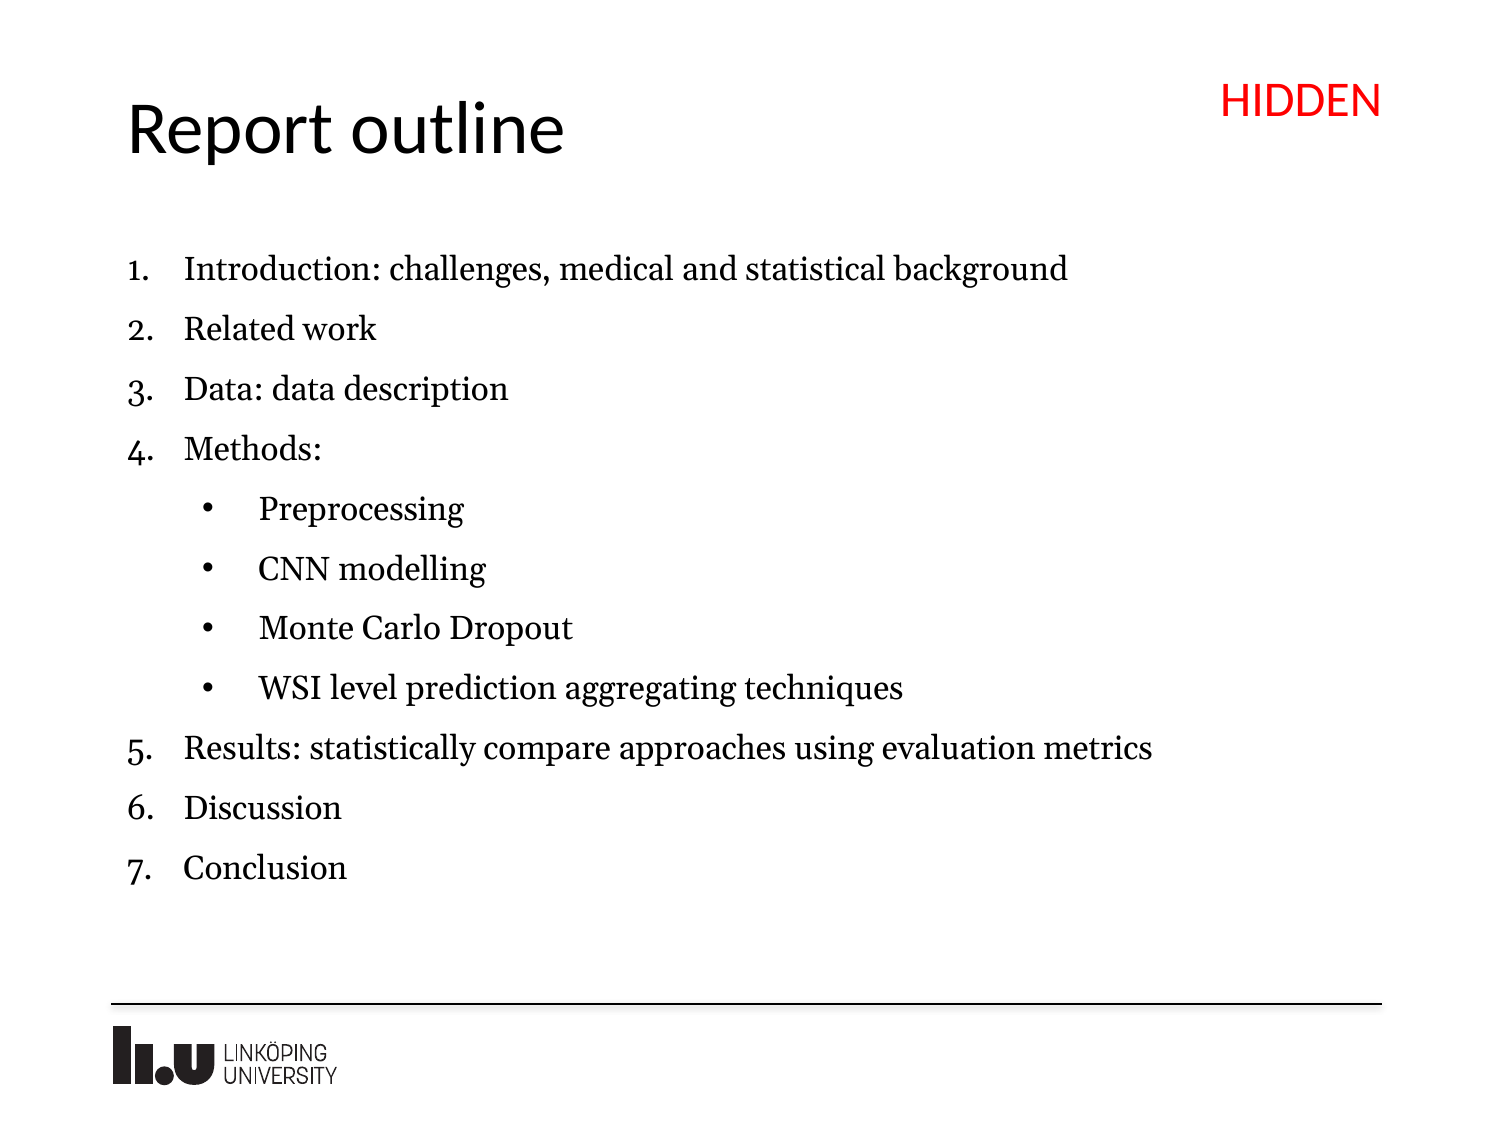

HIDDEN
# Report outline
Introduction: challenges, medical and statistical background
Related work
Data: data description
Methods:
Preprocessing
CNN modelling
Monte Carlo Dropout
WSI level prediction aggregating techniques
Results: statistically compare approaches using evaluation metrics
Discussion
Conclusion